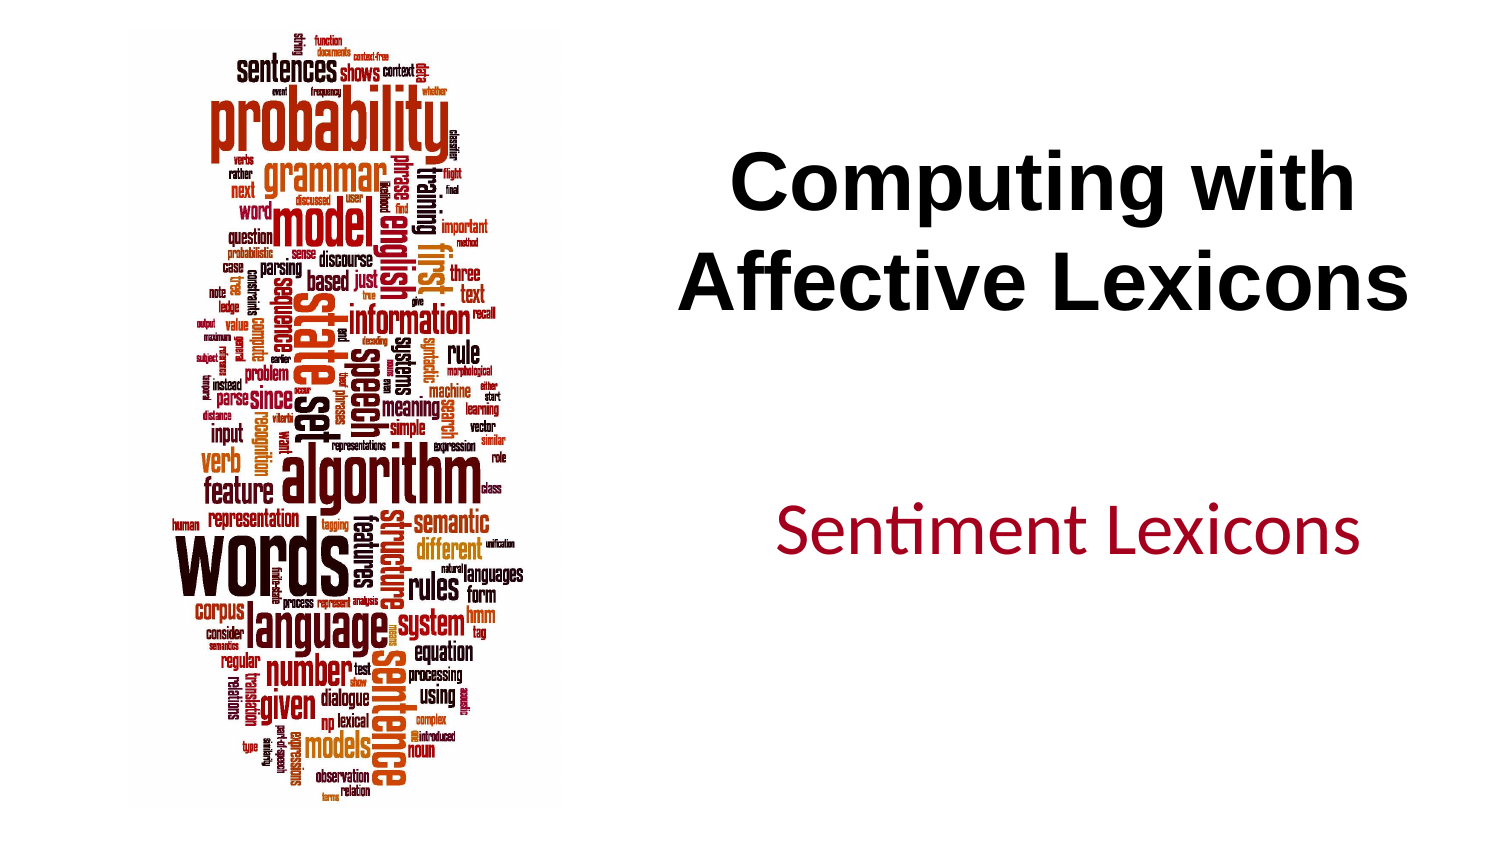

# Computing with Affective Lexicons
Sentiment Lexicons